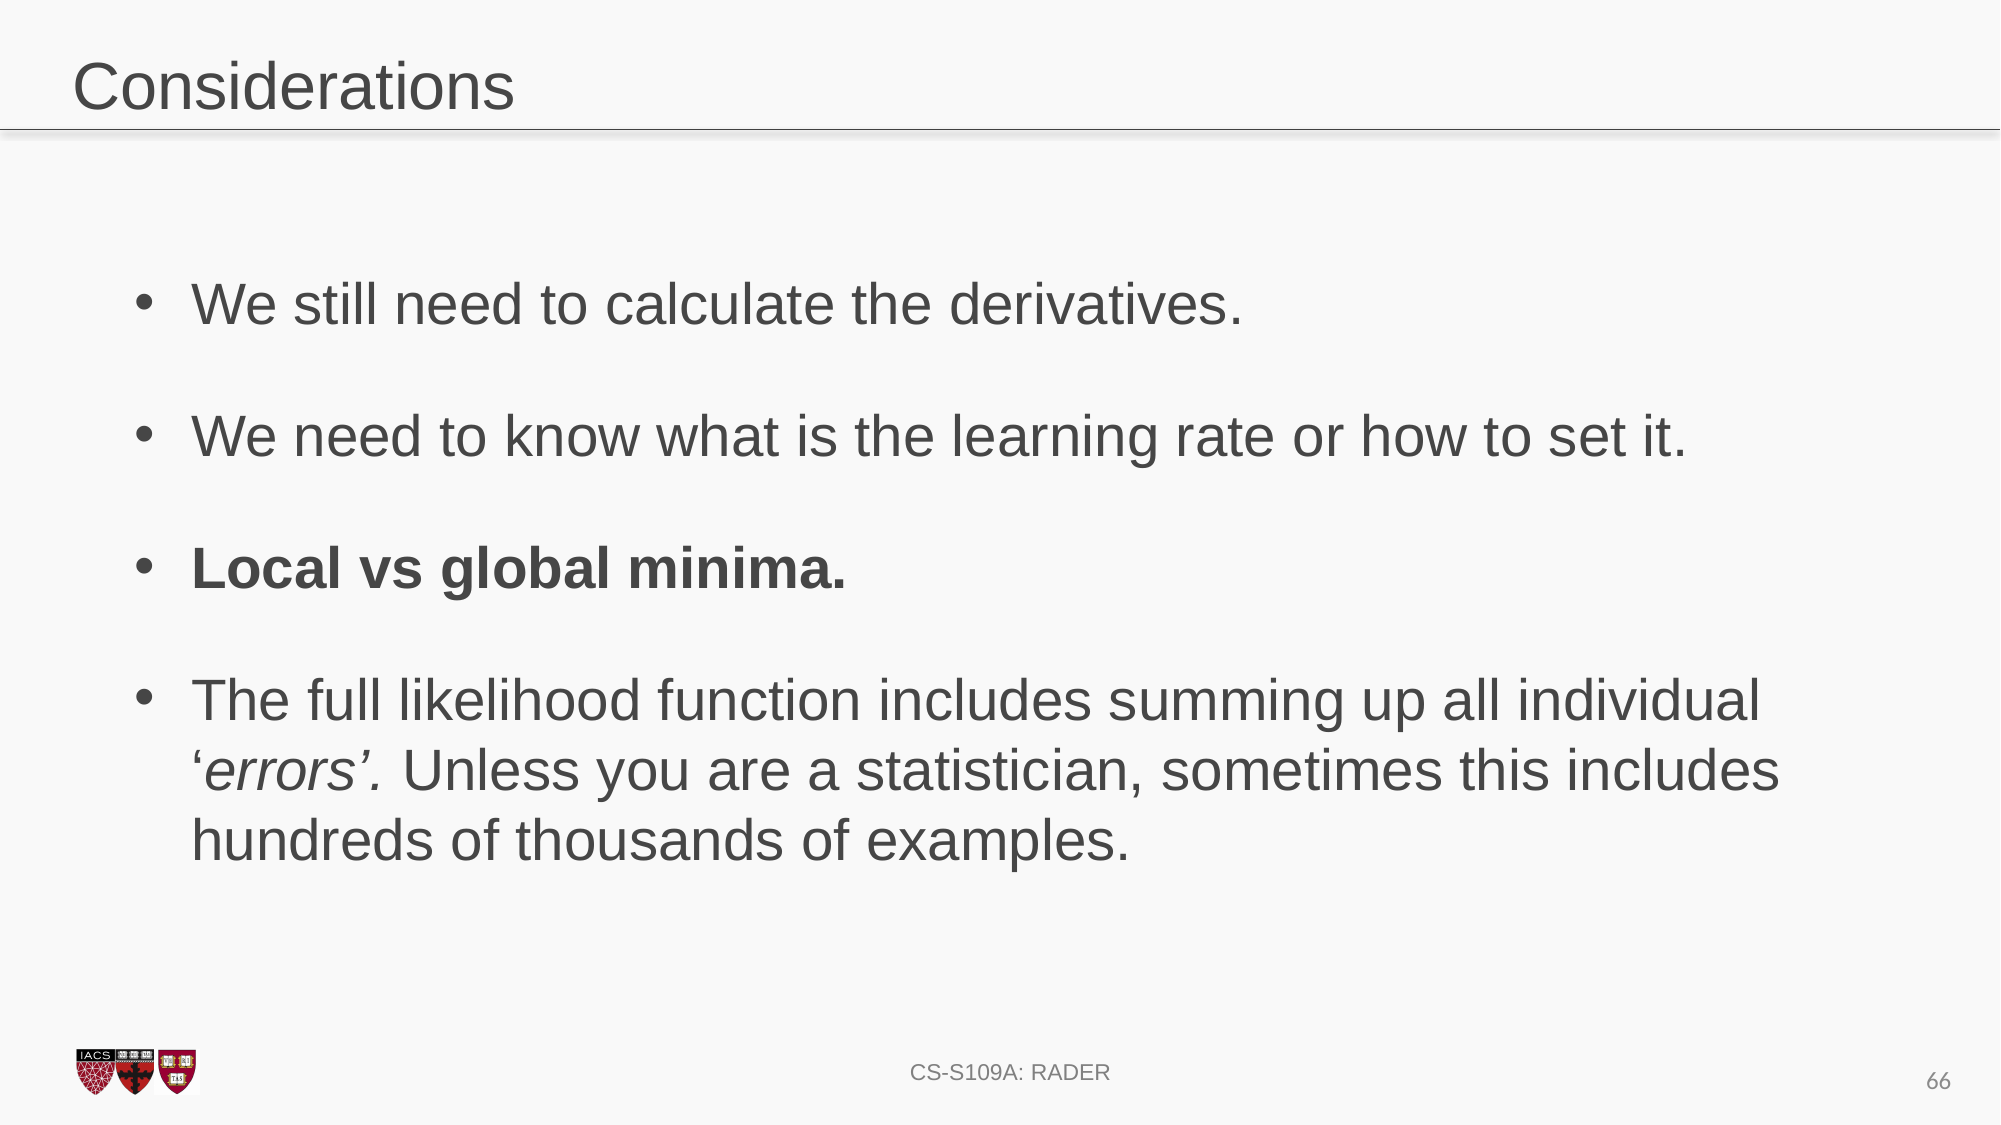

# Considerations
We still need to calculate the derivatives.
We need to know what is the learning rate or how to set it.
Local vs global minima.
The full likelihood function includes summing up all individual ‘errors’. Unless you are a statistician, sometimes this includes hundreds of thousands of examples.
66